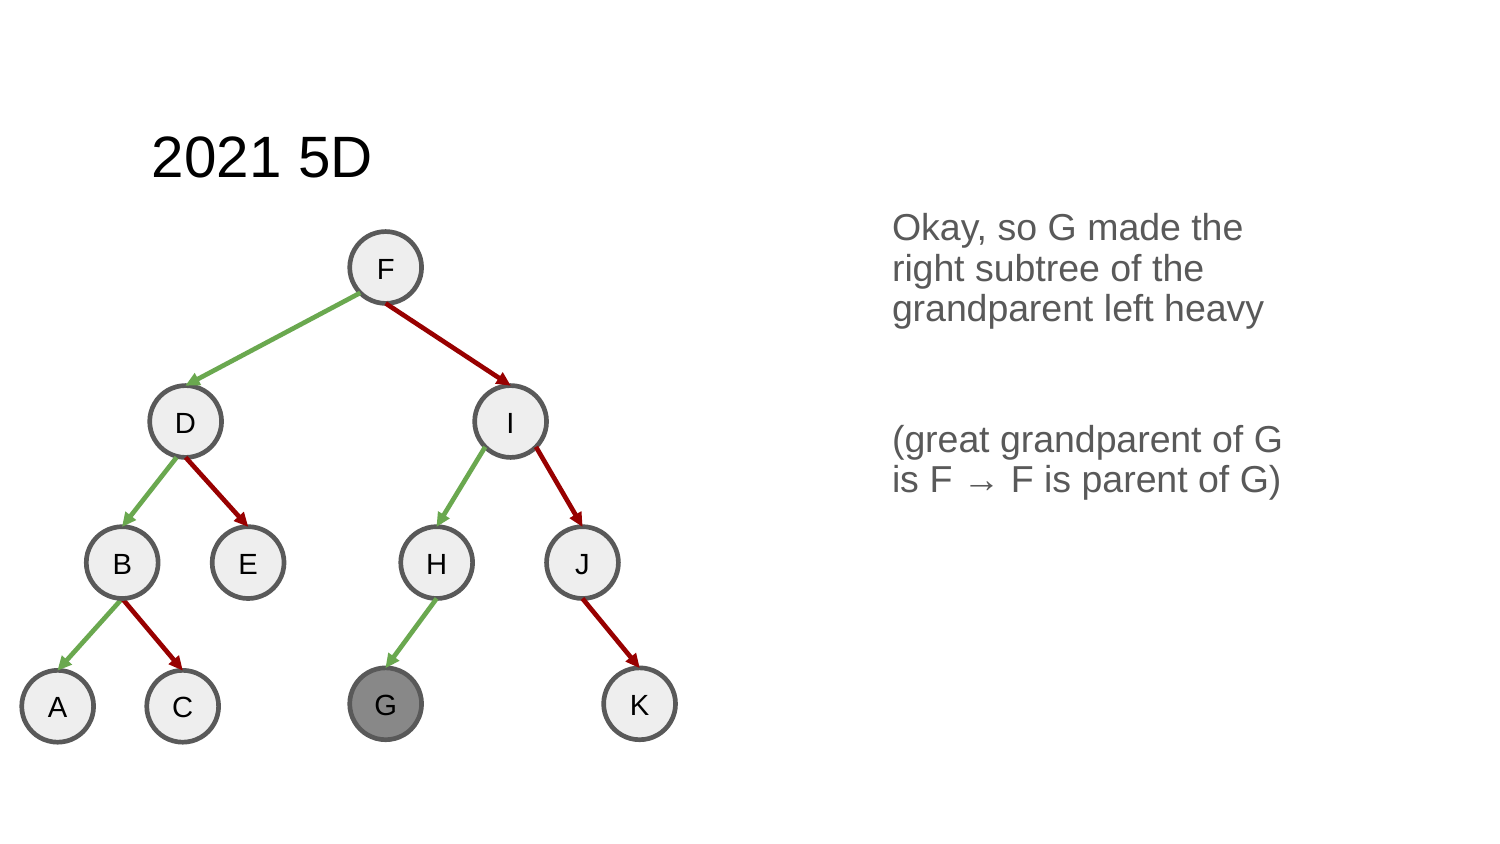

# 2021 5D
Okay, so G made the right subtree of the grandparent left heavy

(great grandparent of G is F → F is parent of G)

F
D
I
B
E
H
J
G
K
A
C